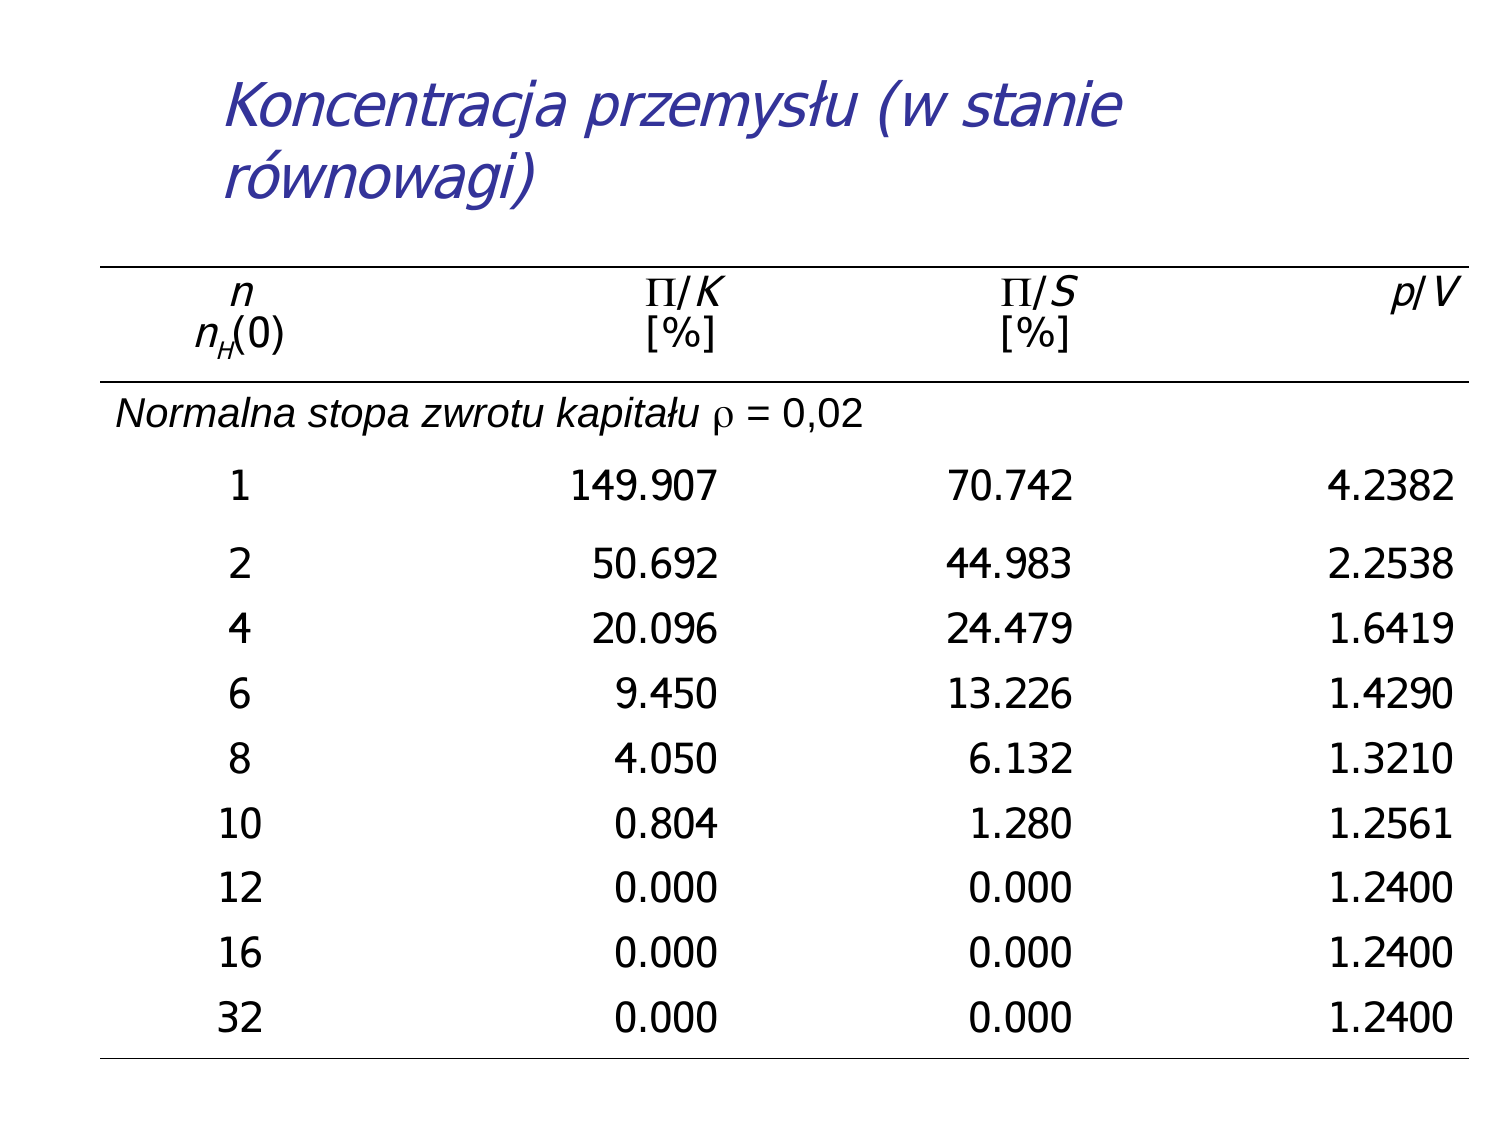

# Koncentracja przemysłu (w stanie równowagi)
| n nH(0) | Π/K [%] | Π/S [%] | p/V |
| --- | --- | --- | --- |
| Normalna stopa zwrotu kapitału ρ = 0,02 |  |  |  |
| 1 | 149.907 | 70.742 | 4.2382 |
| 2 | 50.692 | 44.983 | 2.2538 |
| 4 | 20.096 | 24.479 | 1.6419 |
| 6 | 9.450 | 13.226 | 1.4290 |
| 8 | 4.050 | 6.132 | 1.3210 |
| 10 | 0.804 | 1.280 | 1.2561 |
| 12 | 0.000 | 0.000 | 1.2400 |
| 16 | 0.000 | 0.000 | 1.2400 |
| 32 | 0.000 | 0.000 | 1.2400 |